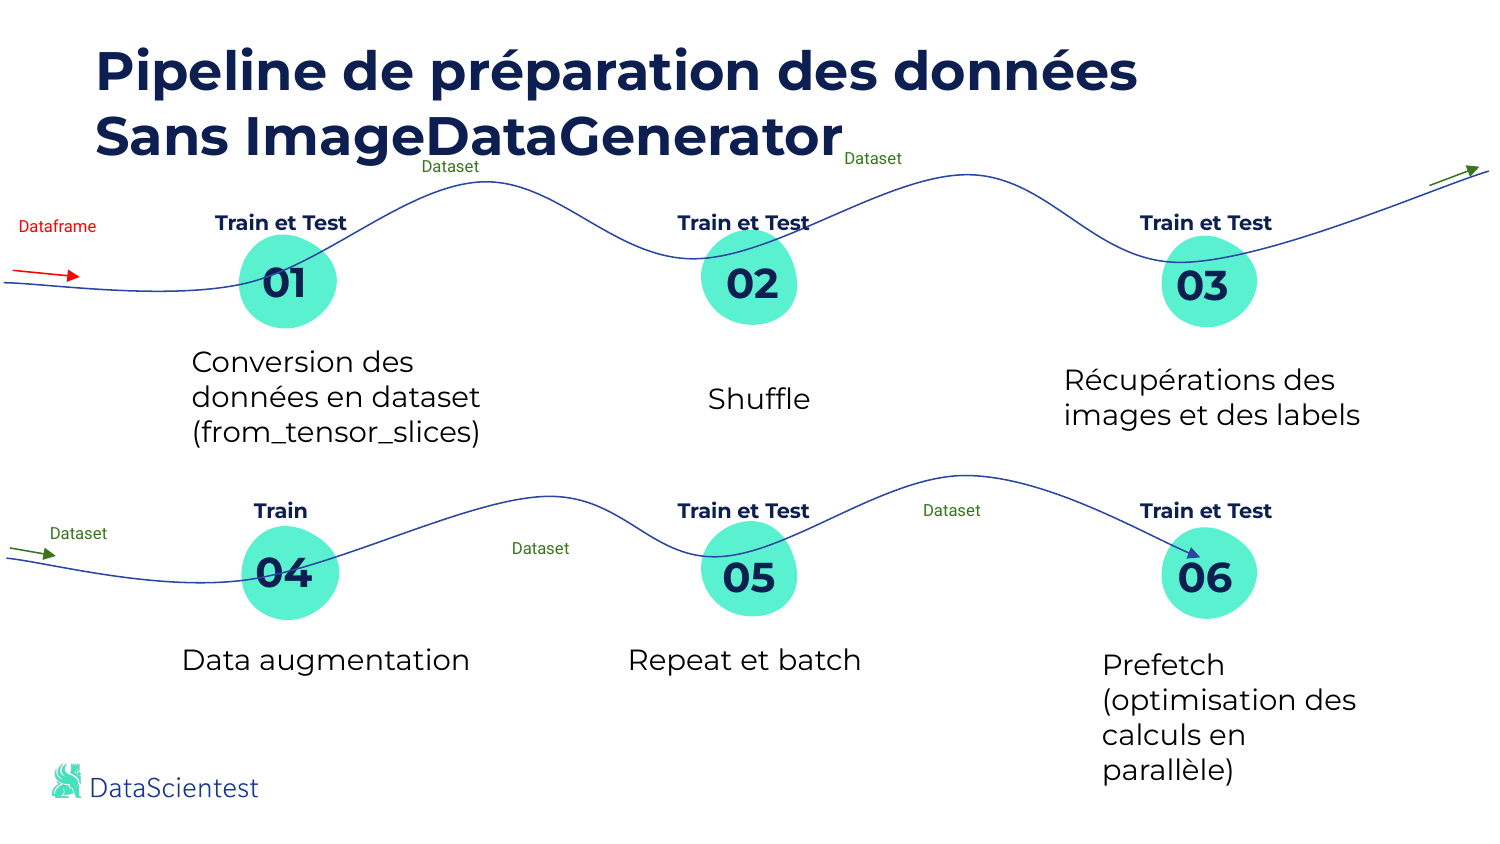

# Pipeline de préparation des données
Sans ImageDataGenerator
Train et Test
Train et Test
Train et Test
Conversion des données en dataset
(from_tensor_slices)
Récupérations des images et des labels
Shuffle
Train
Train et Test
Train et Test
Data augmentation
Repeat et batch

Prefetch
(optimisation des calculs en parallèle)